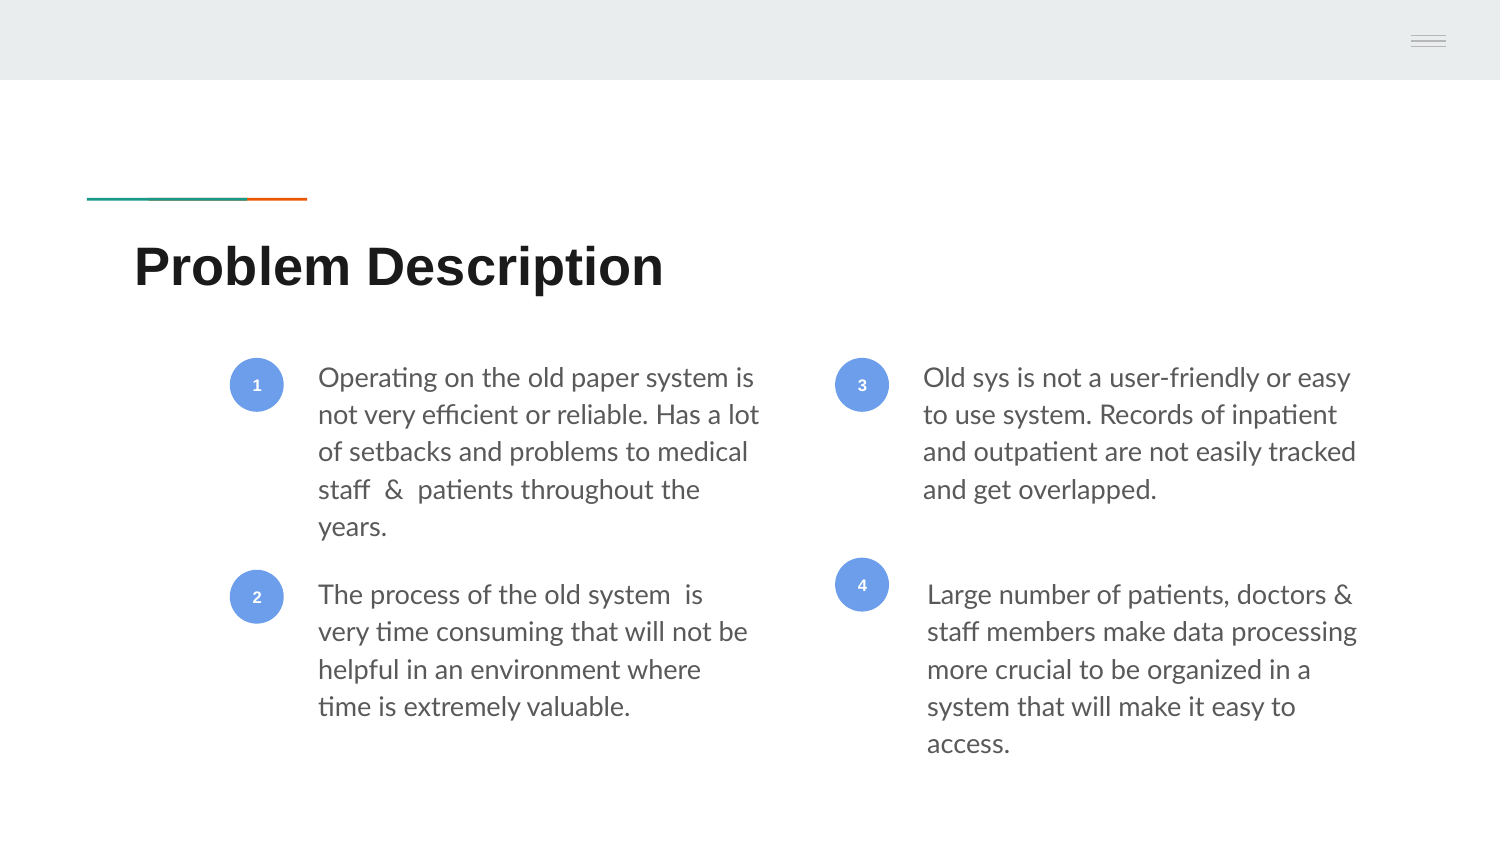

# Problem Description
Operating on the old paper system is not very efficient or reliable. Has a lot of setbacks and problems to medical staff  &  patients throughout the years.

Old sys is not a user-friendly or easy to use system. Records of inpatient and outpatient are not easily tracked and get overlapped.

1
3
The process of the old system  is very time consuming that will not be helpful in an environment where time is extremely valuable.
4
Large number of patients, doctors & staff members make data processing more crucial to be organized in a system that will make it easy to access.
2